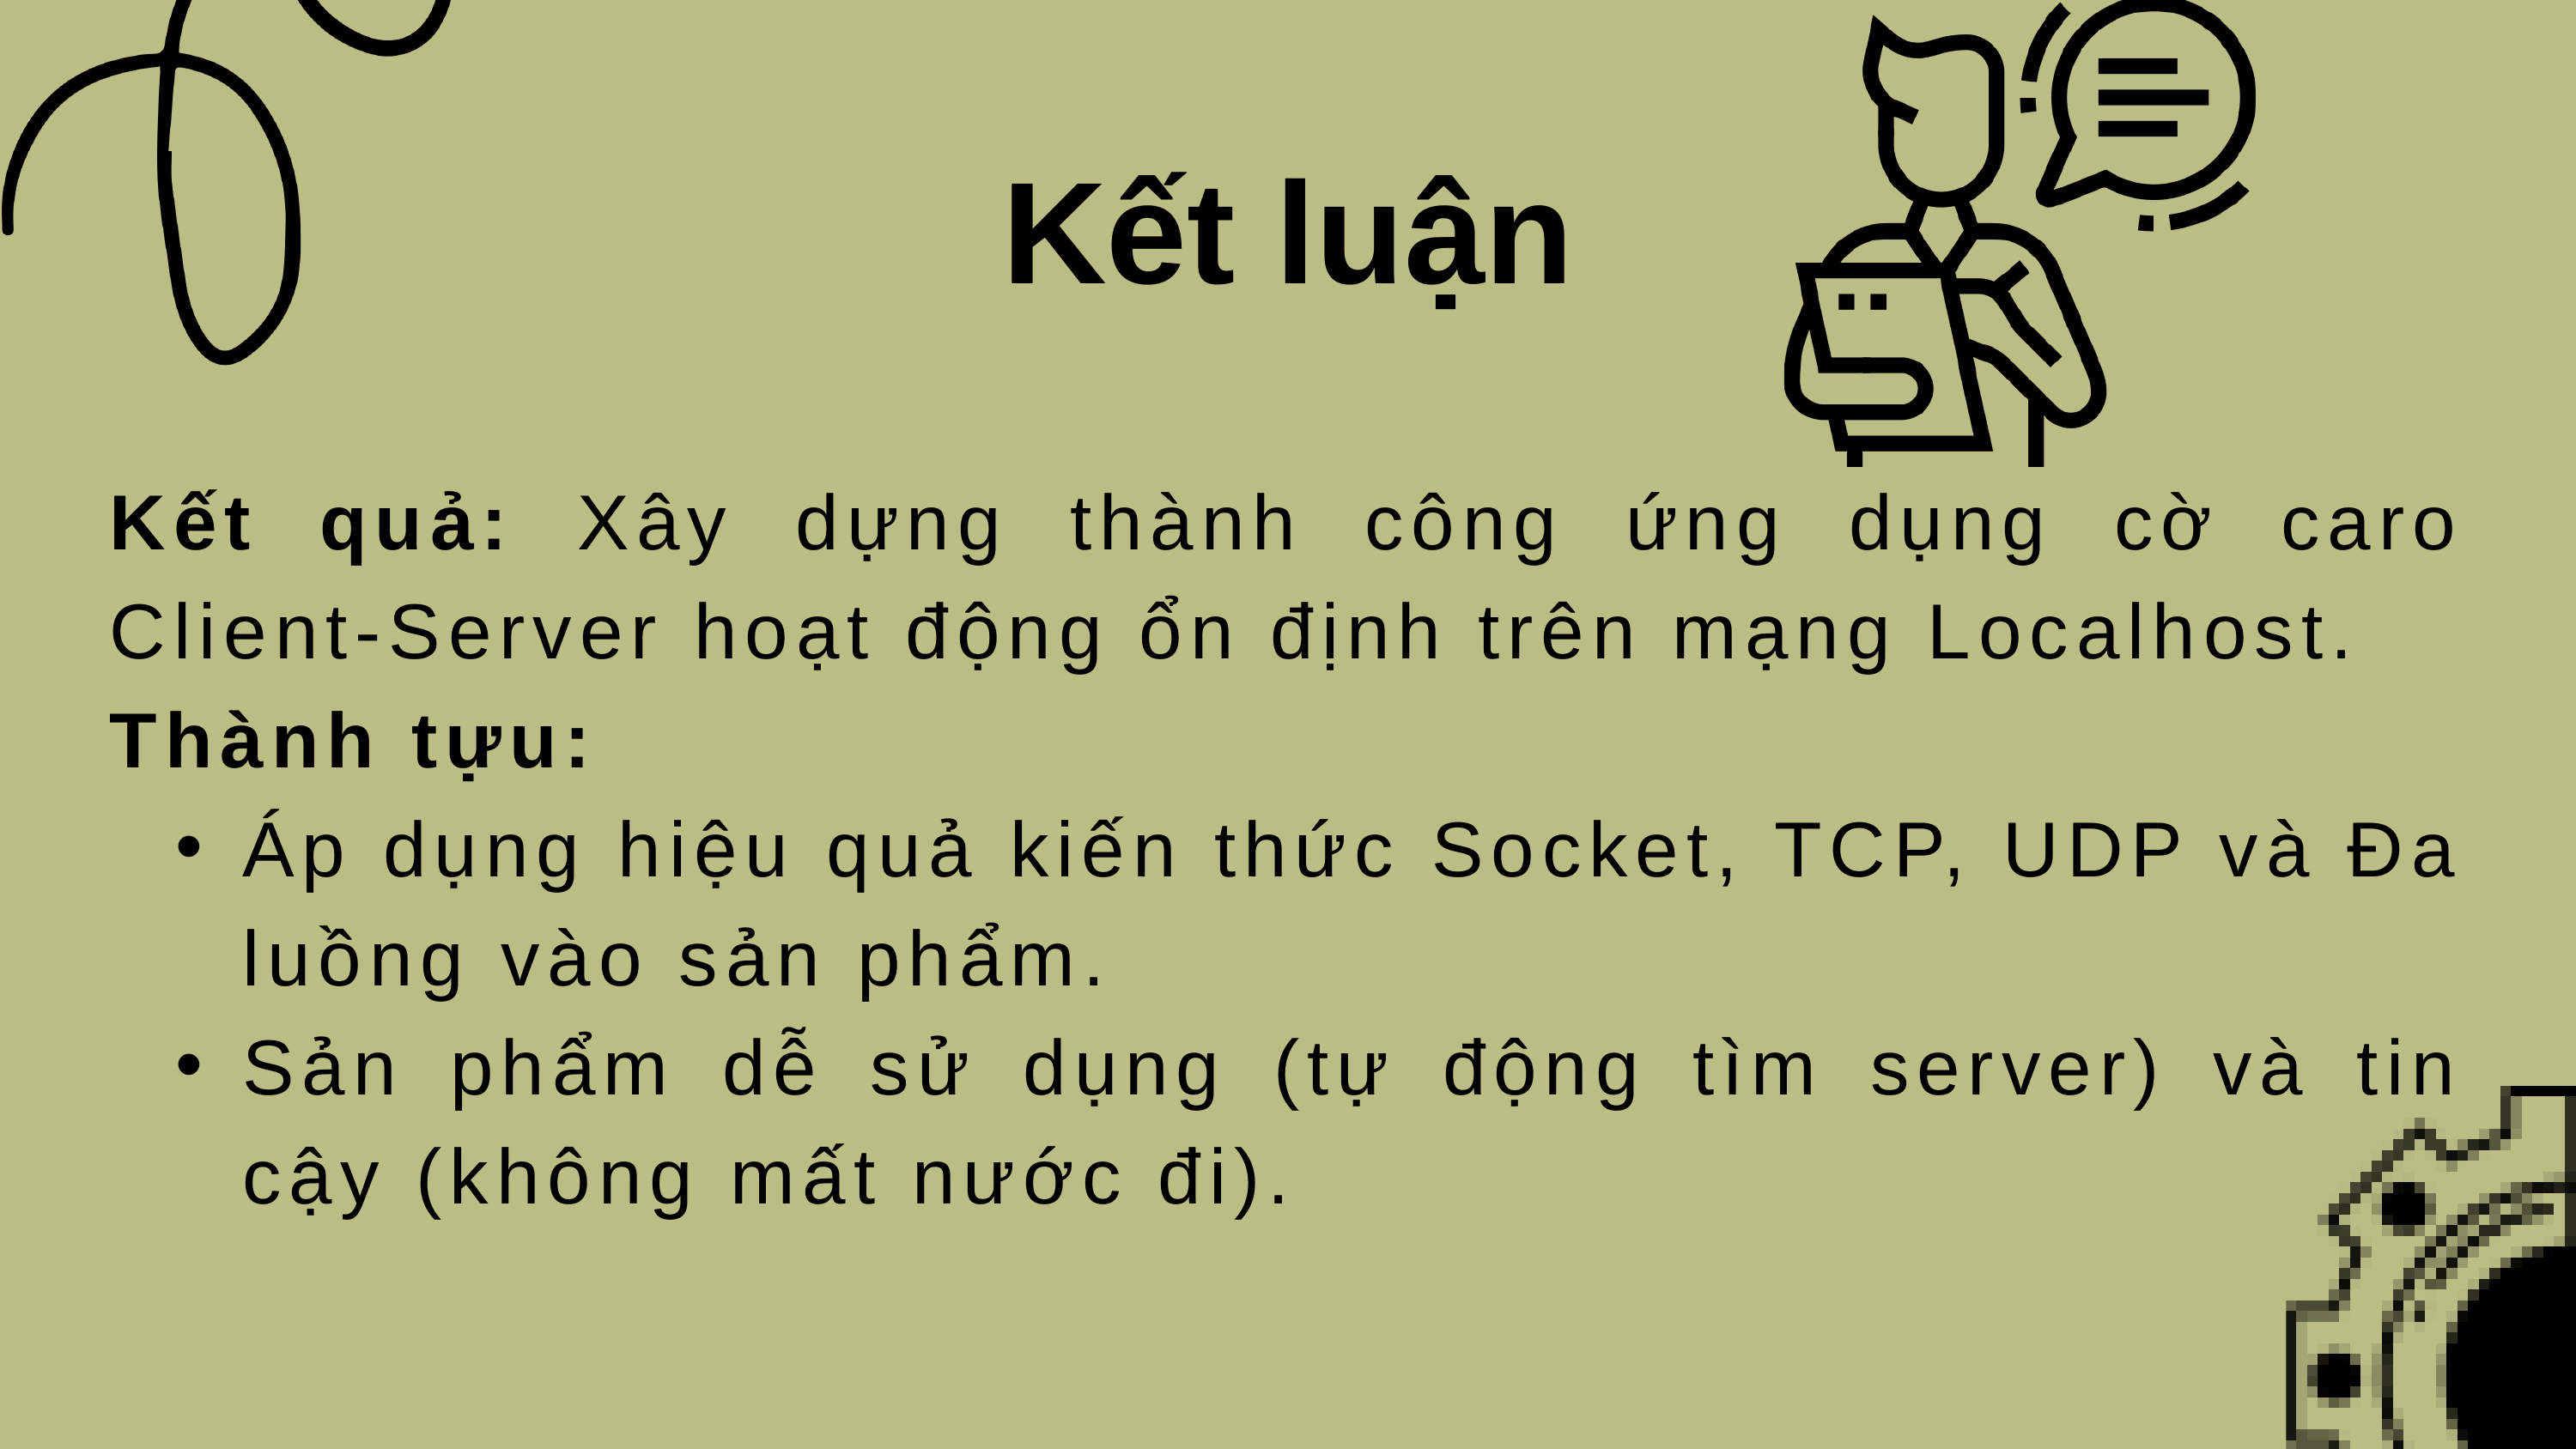

Kết luận
Kết quả: Xây dựng thành công ứng dụng cờ caro Client-Server hoạt động ổn định trên mạng Localhost.
Thành tựu:
Áp dụng hiệu quả kiến thức Socket, TCP, UDP và Đa luồng vào sản phẩm.
Sản phẩm dễ sử dụng (tự động tìm server) và tin cậy (không mất nước đi).